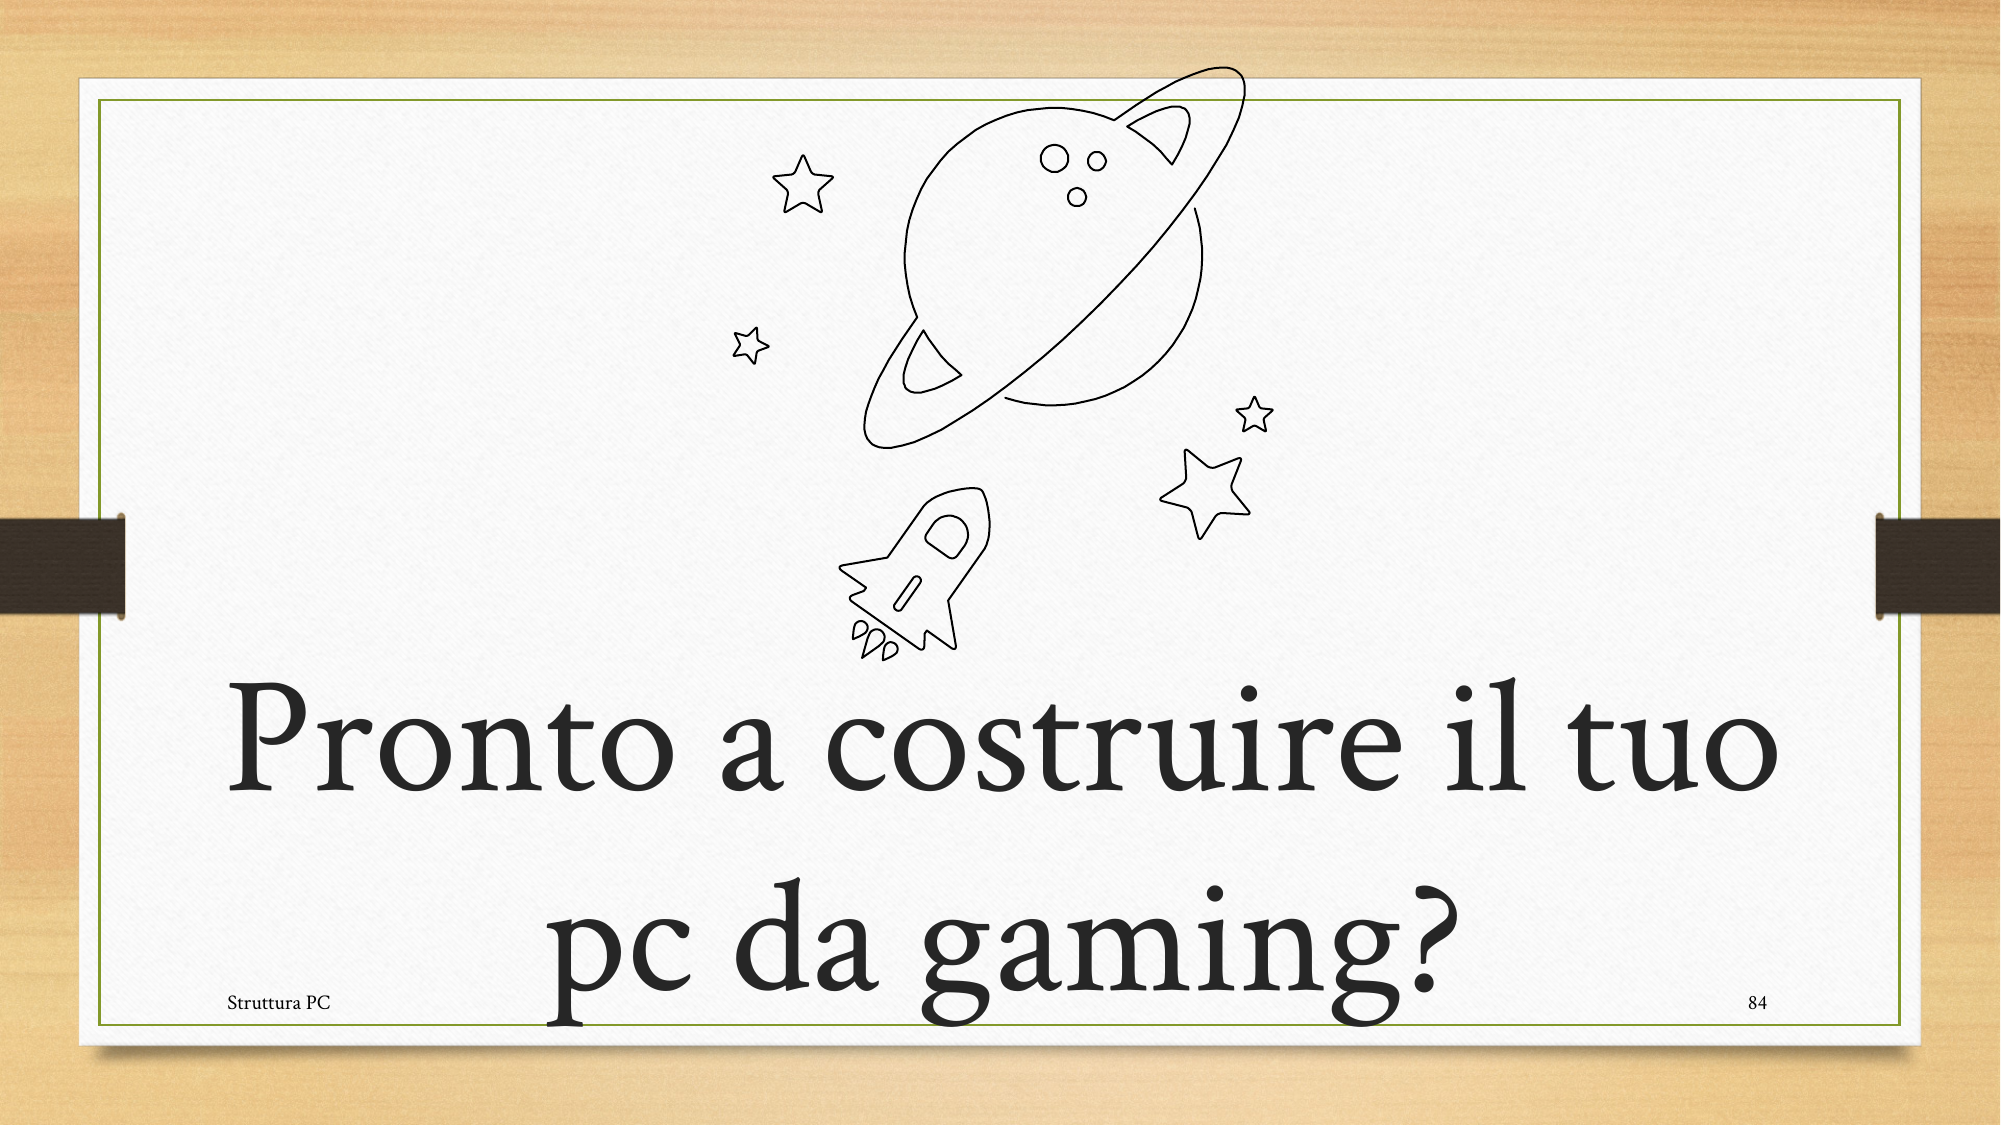

Pronto a costruire il tuo pc da gaming?
Struttura PC
84